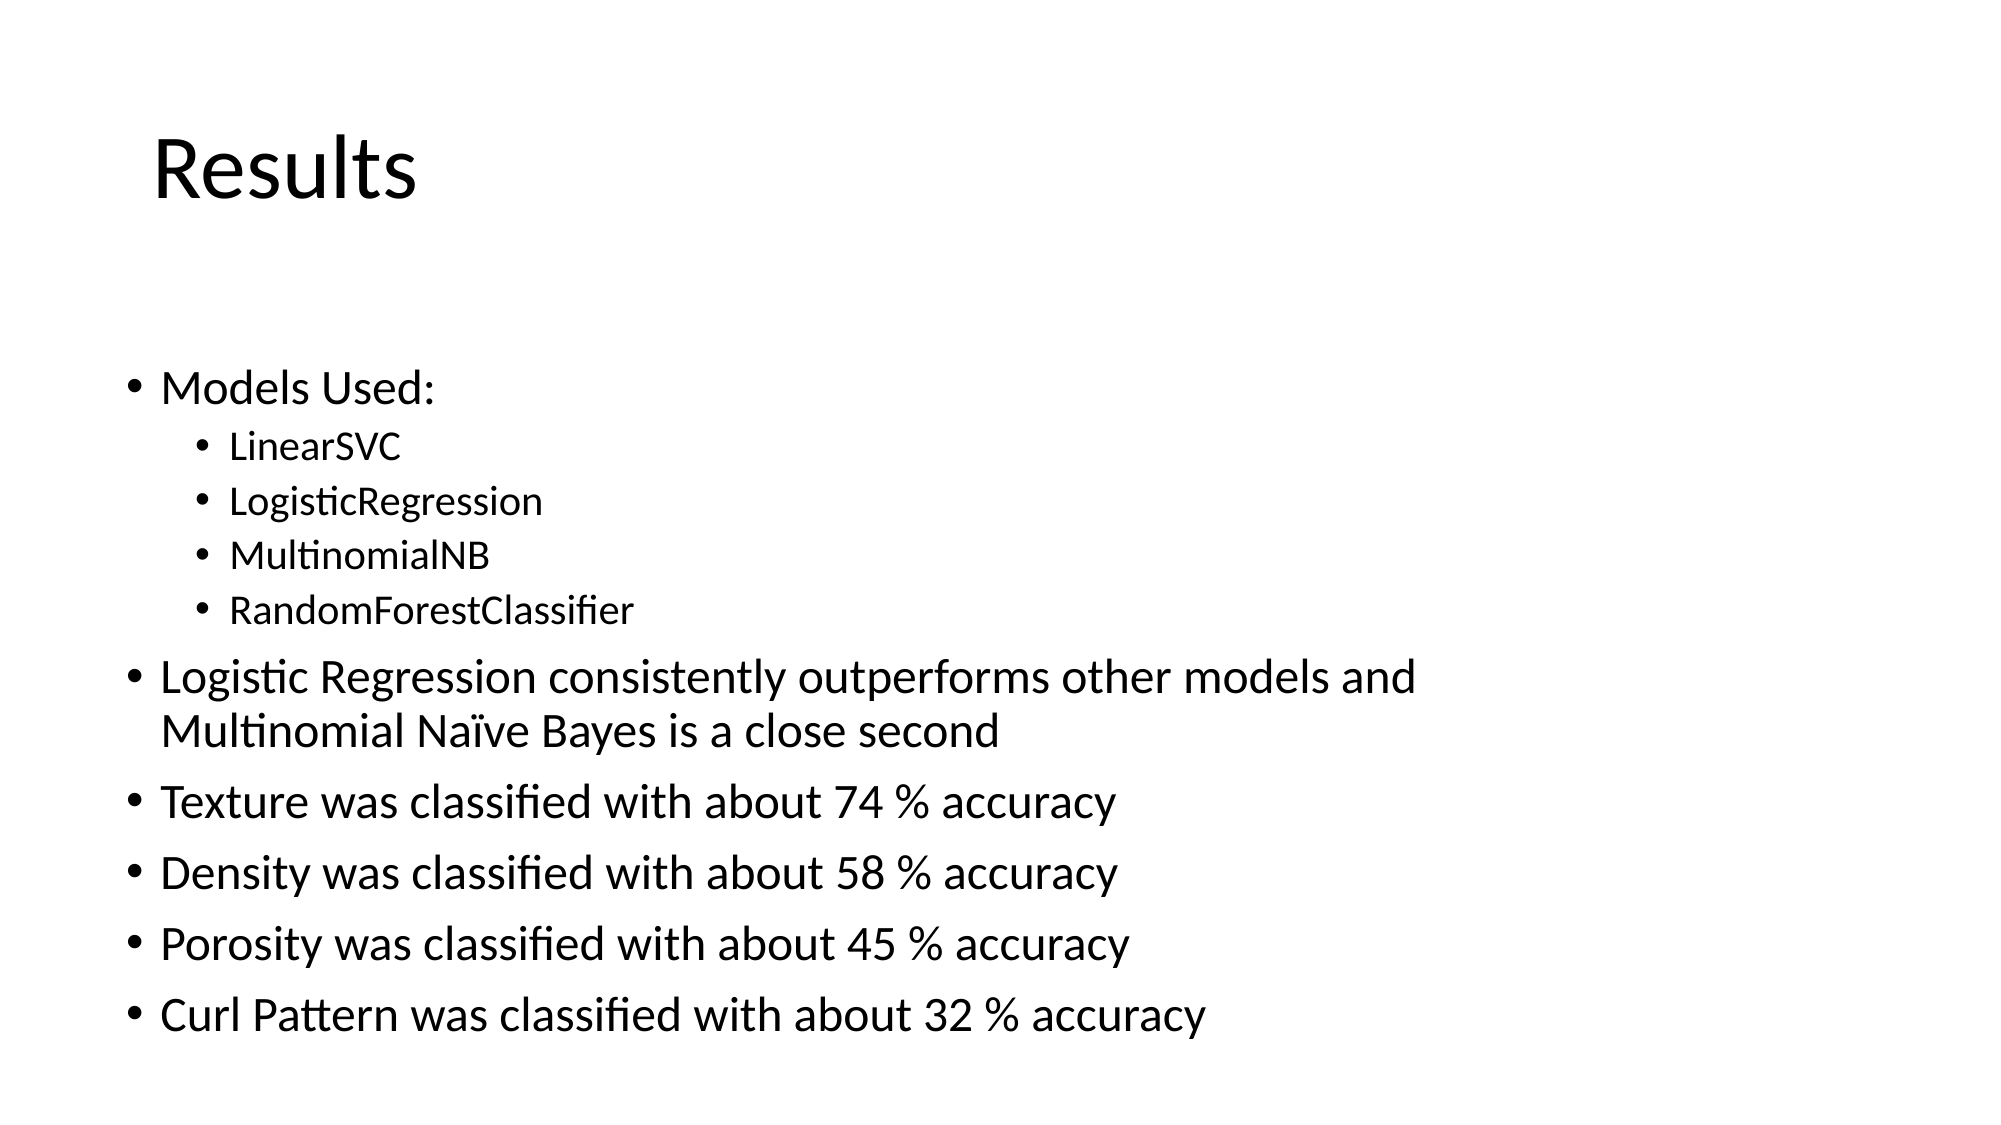

# Results
Models Used:
LinearSVC
LogisticRegression
MultinomialNB
RandomForestClassifier
Logistic Regression consistently outperforms other models and Multinomial Naïve Bayes is a close second
Texture was classified with about 74 % accuracy
Density was classified with about 58 % accuracy
Porosity was classified with about 45 % accuracy
Curl Pattern was classified with about 32 % accuracy